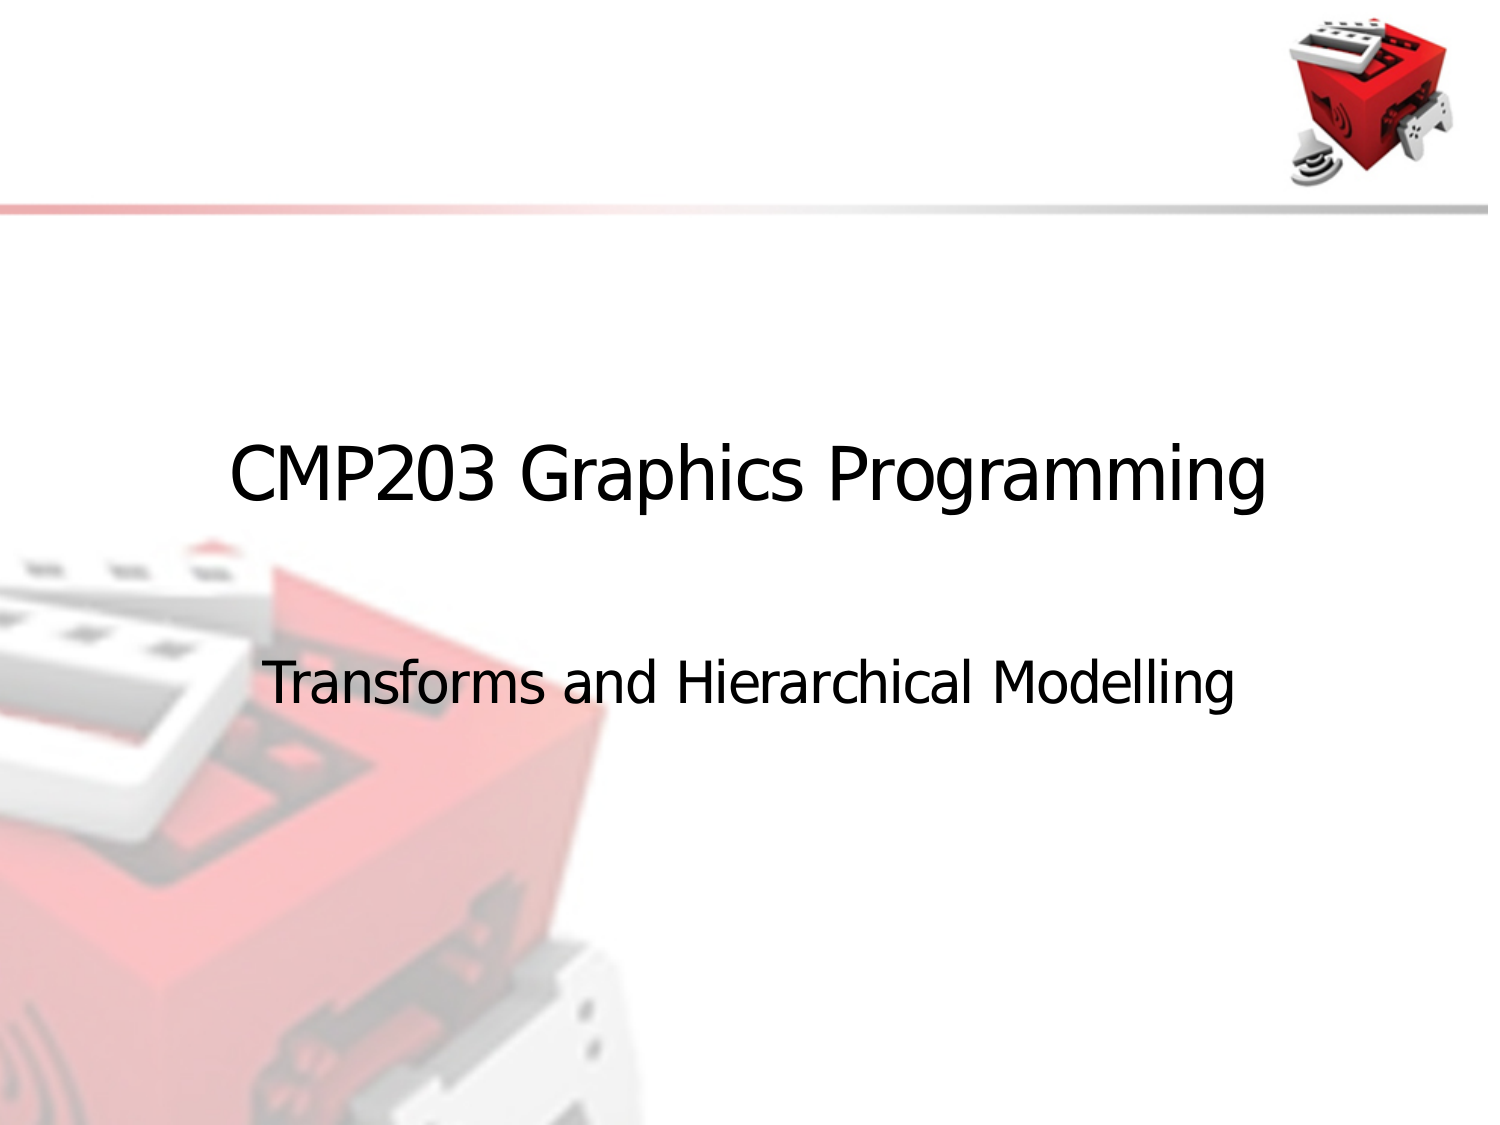

# CMP203 Graphics Programming
Transforms and Hierarchical Modelling